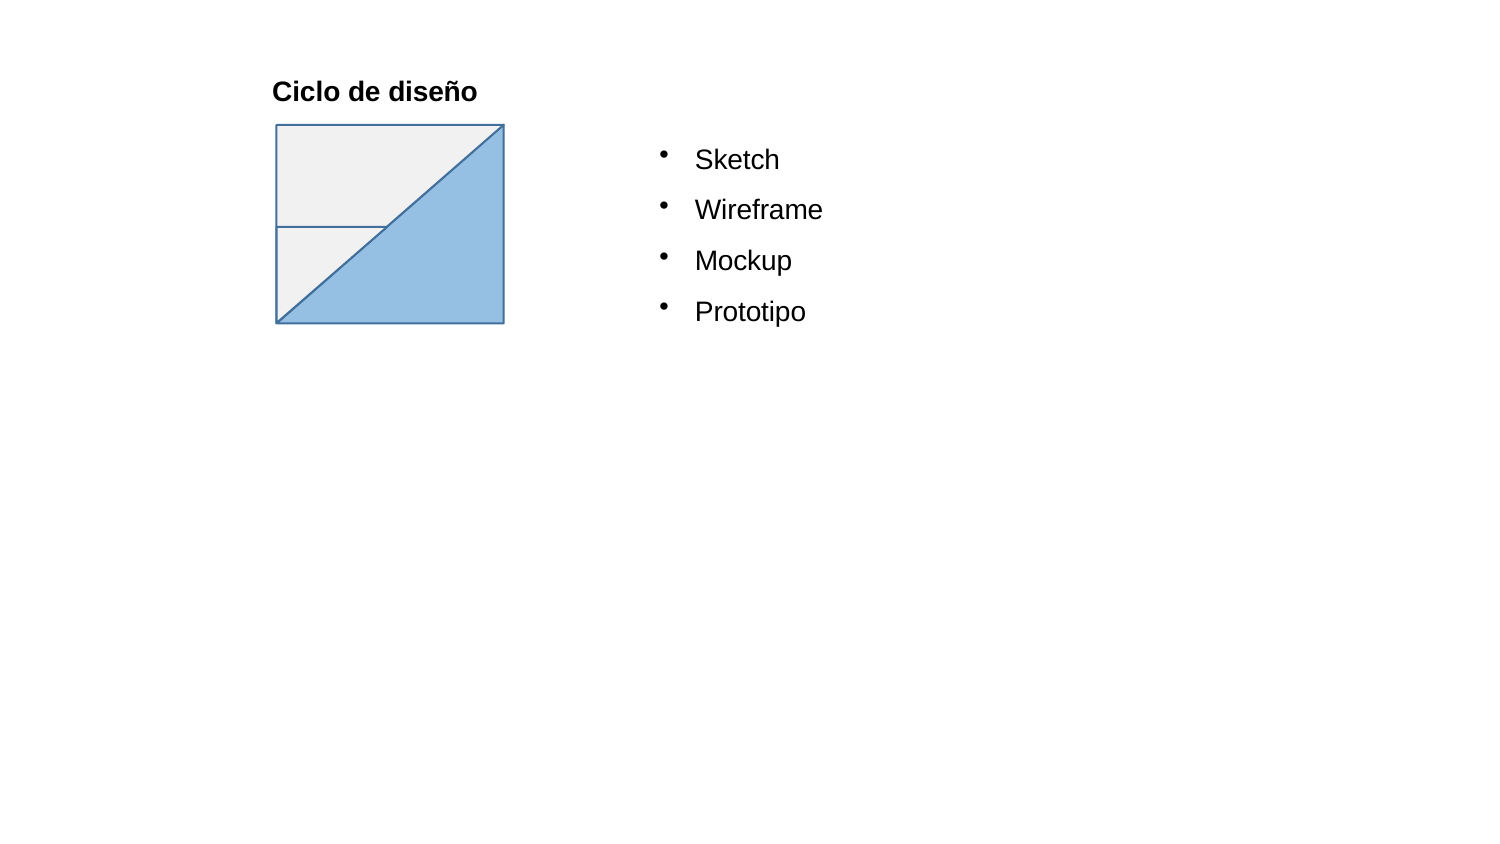

Ciclo de diseño
Sketch
Wireframe
Mockup
Prototipo